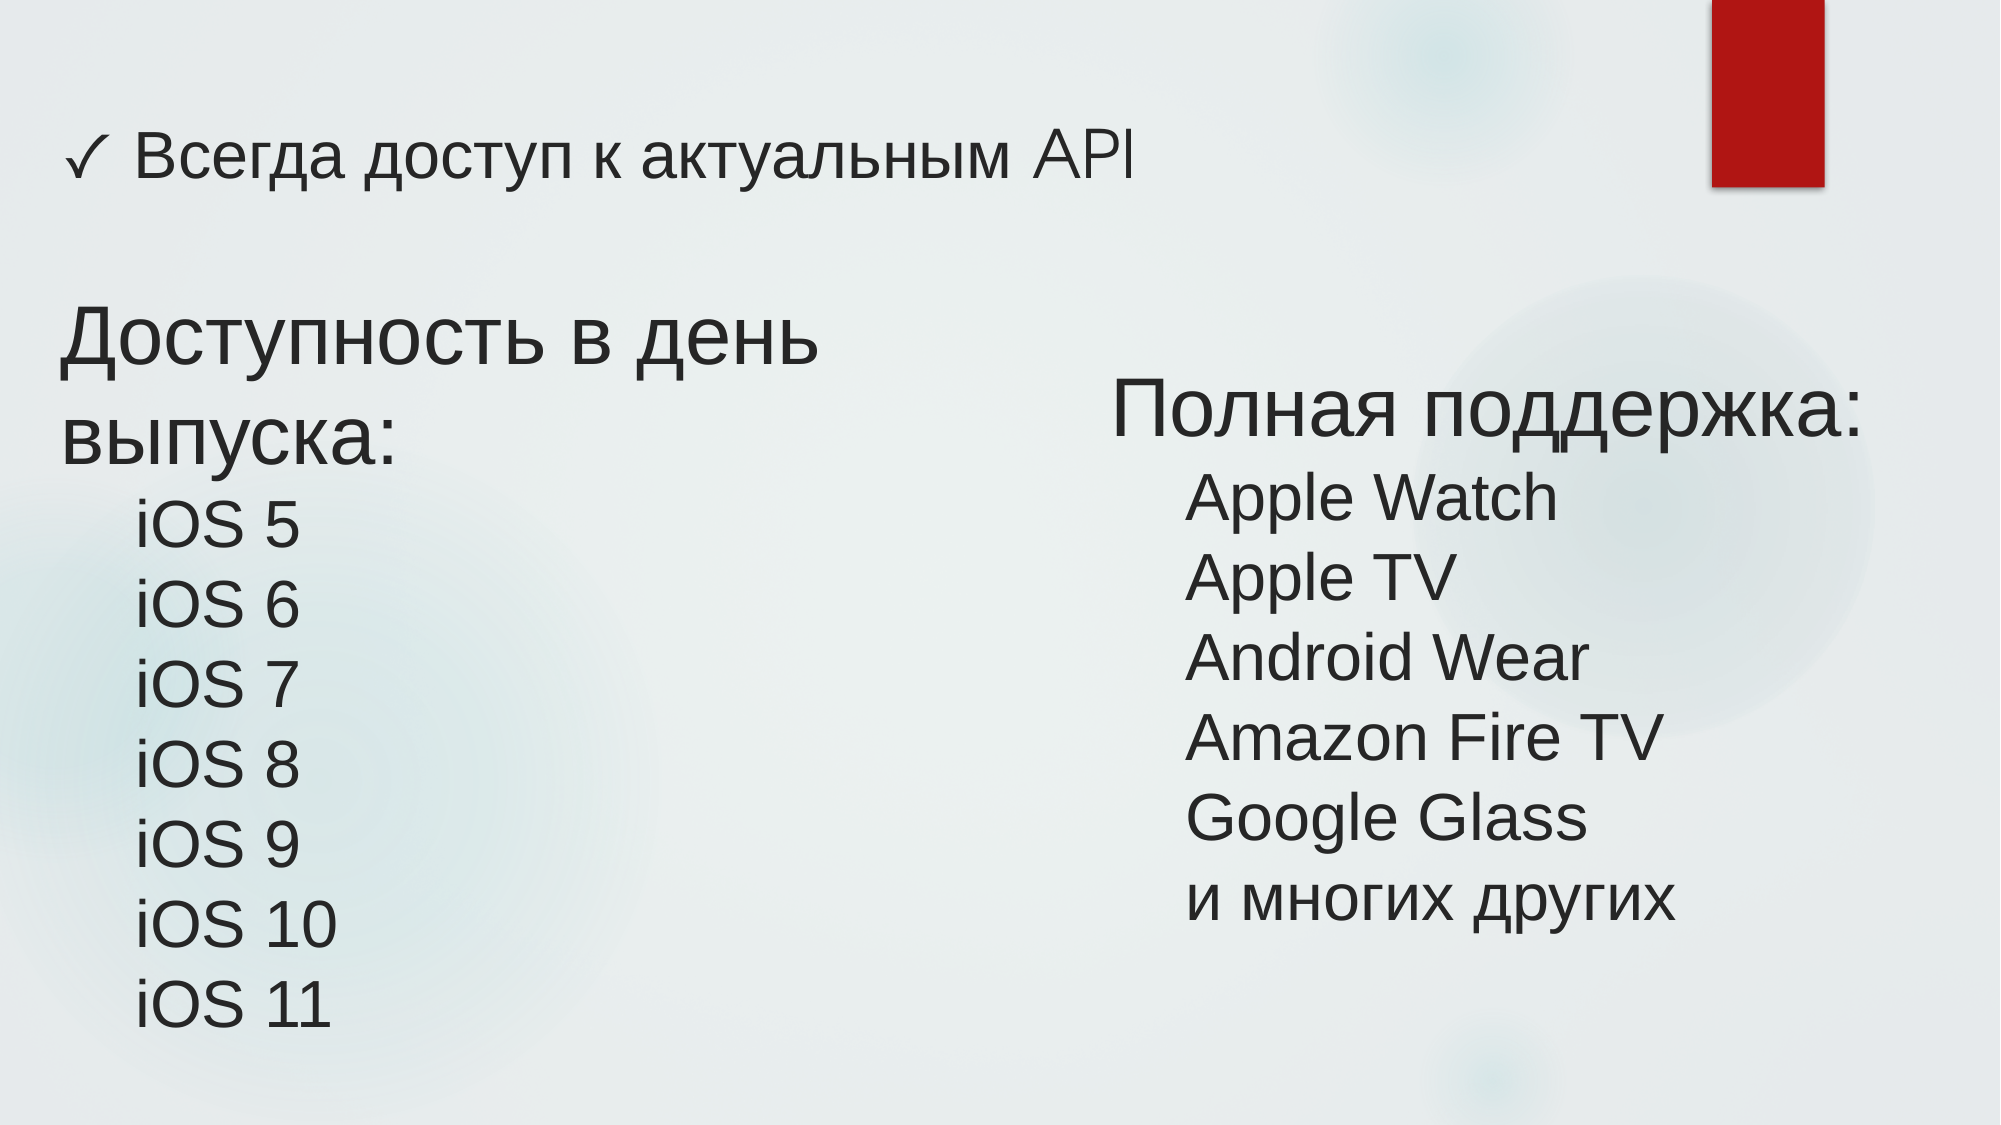

✓ Всегда доступ к актуальным API
Доступность в день выпуска:
iOS 5
iOS 6
iOS 7
iOS 8
iOS 9
iOS 10
iOS 11
Полная поддержка:
Apple Watch
Apple TV
Android Wear
Amazon Fire TV
Google Glass
и многих других